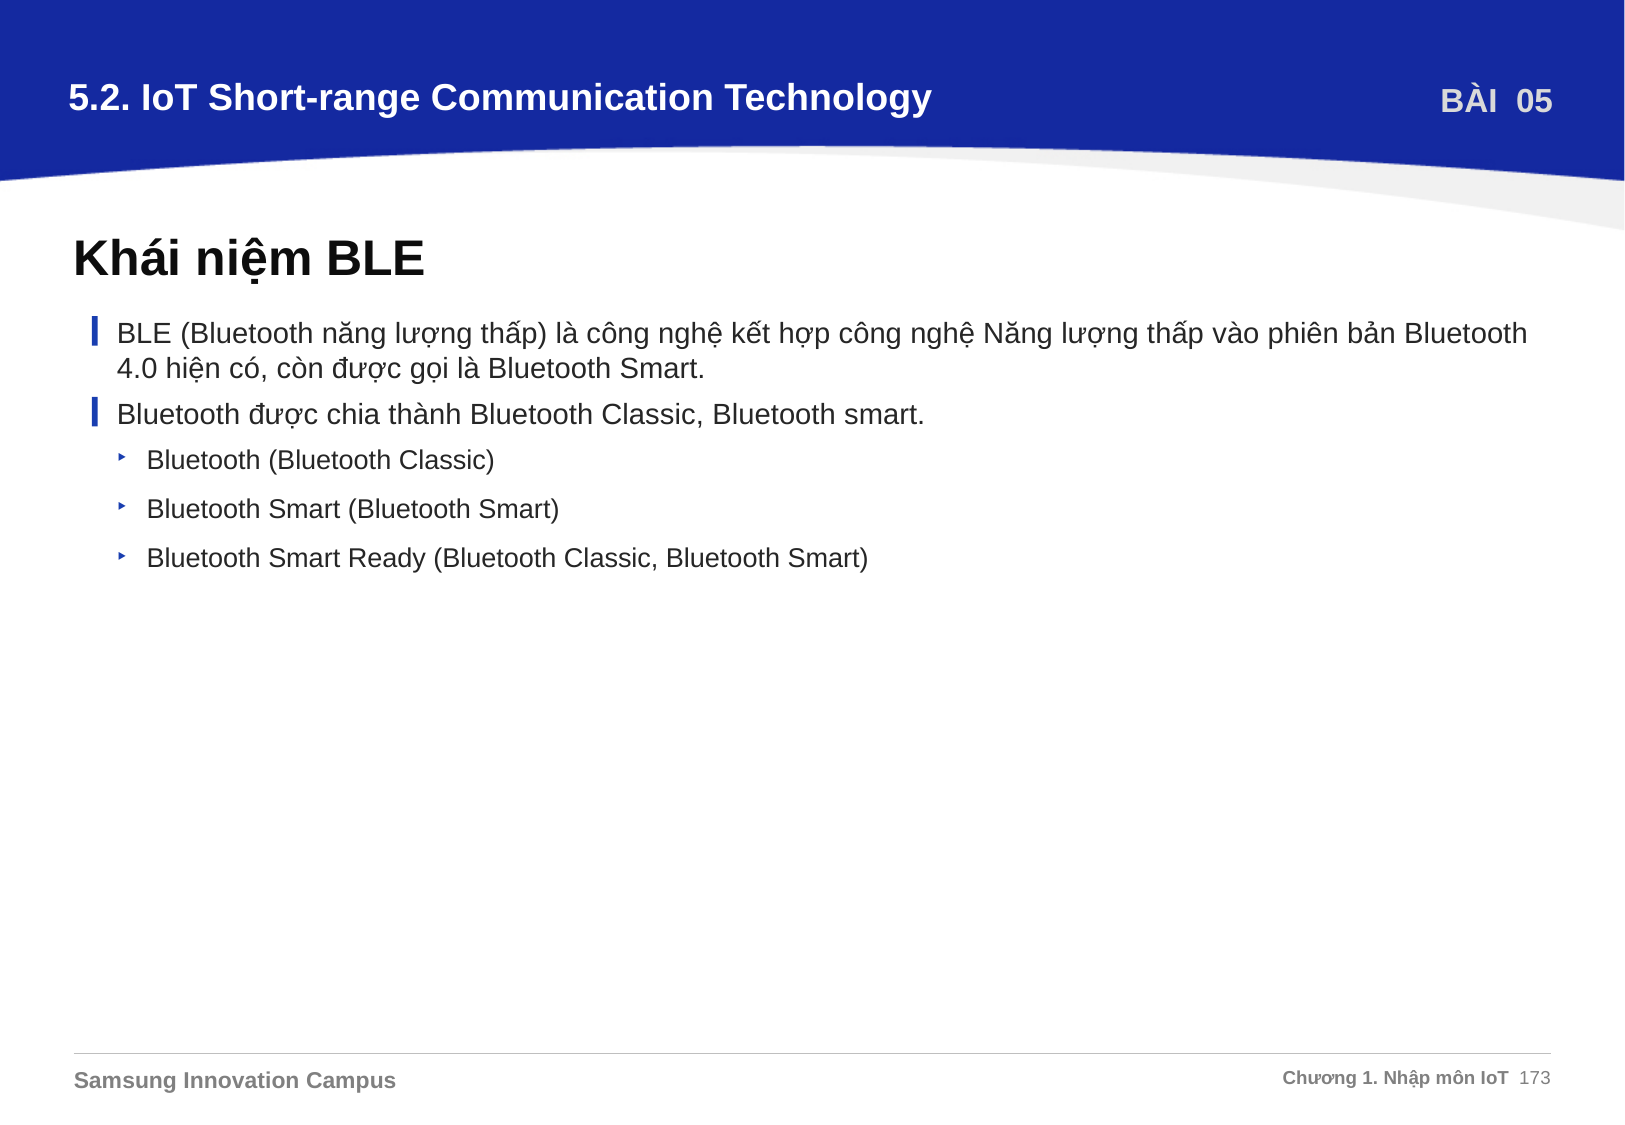

5.2. IoT Short-range Communication Technology
BÀI  05
Khái niệm BLE
BLE (Bluetooth năng lượng thấp) là công nghệ kết hợp công nghệ Năng lượng thấp vào phiên bản Bluetooth 4.0 hiện có, còn được gọi là Bluetooth Smart.

Bluetooth được chia thành Bluetooth Classic, Bluetooth smart.

Bluetooth (Bluetooth Classic)
Bluetooth Smart (Bluetooth Smart)
Bluetooth Smart Ready (Bluetooth Classic, Bluetooth Smart)